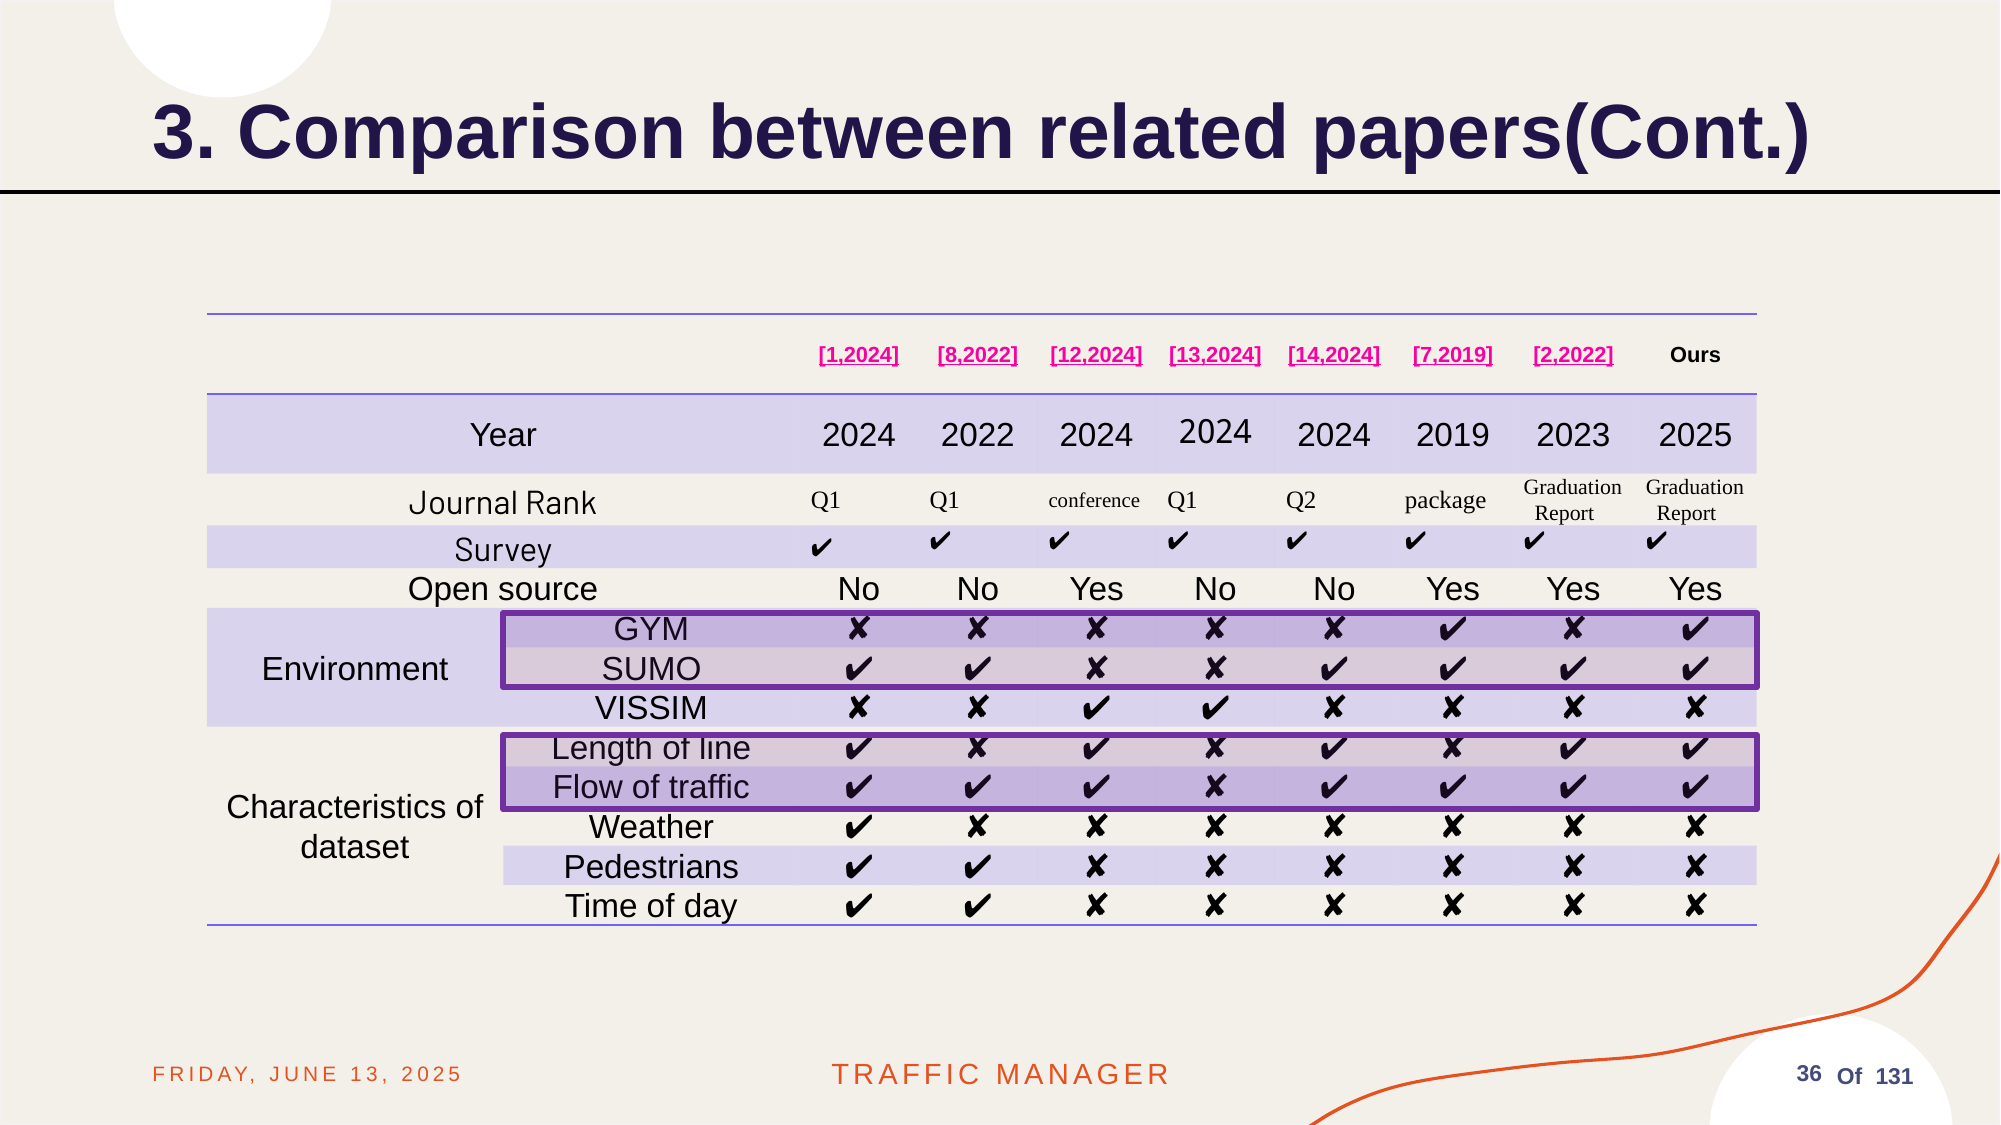

3. Comparison between related papers(Cont.)
|  |  | [1,2024] | [8,2022] | [12,2024] | [13,2024] | [14,2024] | [7,2019] | [2,2022] | Ours |
| --- | --- | --- | --- | --- | --- | --- | --- | --- | --- |
| Year |  | 2024 | 2022 | 2024 | 2024 | 2024 | 2019 | 2023 | 2025 |
| Journal Rank |  | Q1 | Q1 | conference | Q1 | Q2 | package | Graduation  Report | Graduation  Report |
| Survey |  | ✔ | ✔ | ✔ | ✔ | ✔ | ✔ | ✔ | ✔ |
| Open source |  | No | No | Yes | No | No | Yes | Yes | Yes |
| Environment | GYM | ✘ | ✘ | ✘ | ✘ | ✘ | ✔ | ✘ | ✔ |
|  | SUMO | ✔ | ✔ | ✘ | ✘ | ✔ | ✔ | ✔ | ✔ |
|  | VISSIM | ✘ | ✘ | ✔ | ✔ | ✘ | ✘ | ✘ | ✘ |
| Characteristics of dataset | Length of line | ✔ | ✘ | ✔ | ✘ | ✔ | ✘ | ✔ | ✔ |
|  | Flow of traffic | ✔ | ✔ | ✔ | ✘ | ✔ | ✔ | ✔ | ✔ |
|  | Weather | ✔ | ✘ | ✘ | ✘ | ✘ | ✘ | ✘ | ✘ |
|  | Pedestrians | ✔ | ✔ | ✘ | ✘ | ✘ | ✘ | ✘ | ✘ |
|  | Time of day | ✔ | ✔ | ✘ | ✘ | ✘ | ✘ | ✘ | ✘ |

Friday, June 13, 2025
Traffic MANAGER
36